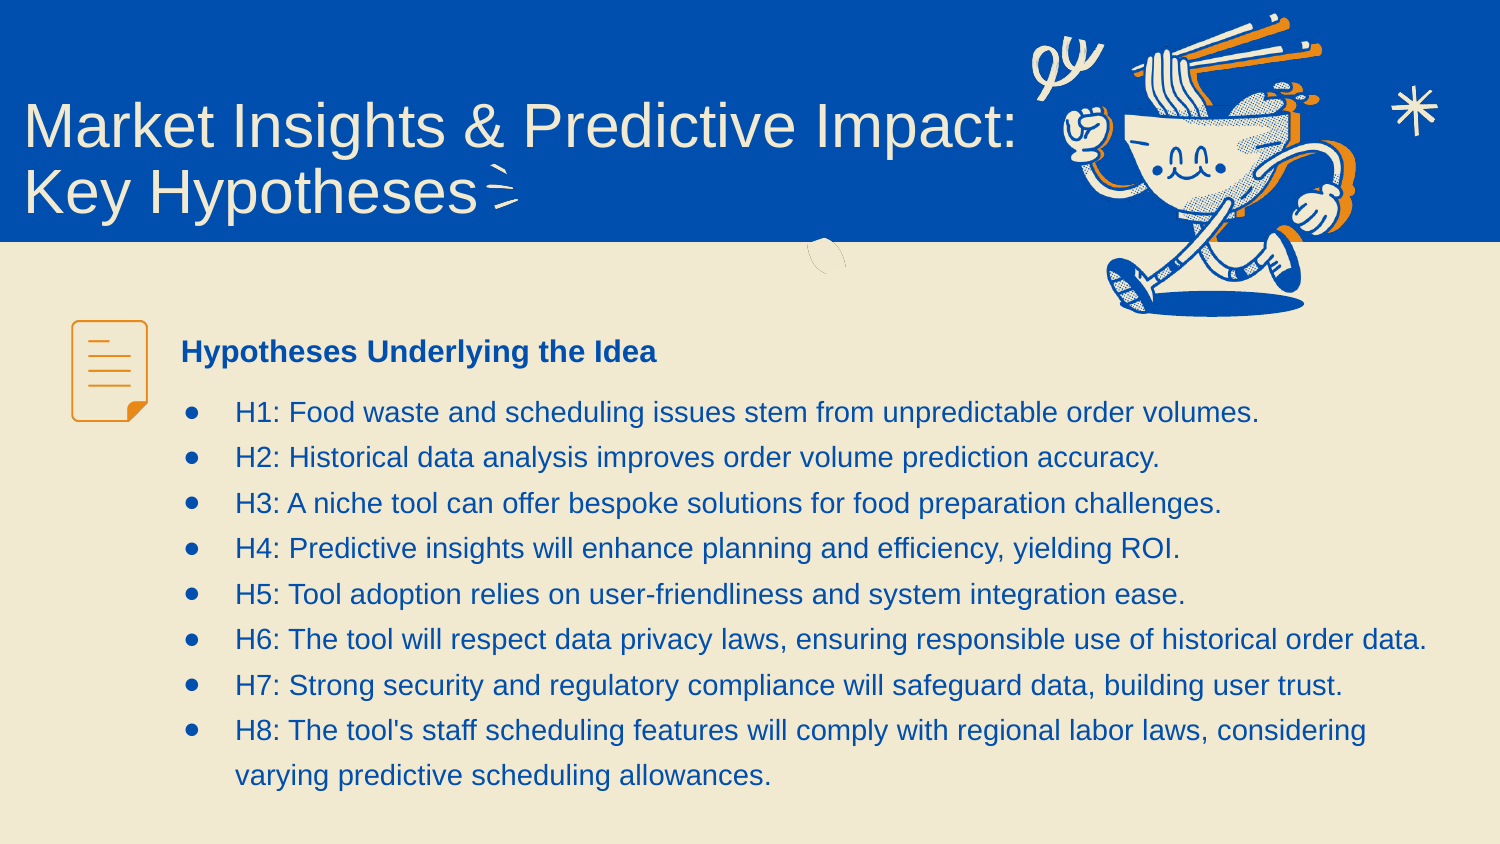

Market Insights & Predictive Impact: Key Hypotheses

Hypotheses Underlying the Idea

H1: Food waste and scheduling issues stem from unpredictable order volumes.
H2: Historical data analysis improves order volume prediction accuracy.
H3: A niche tool can offer bespoke solutions for food preparation challenges.
H4: Predictive insights will enhance planning and efficiency, yielding ROI.
H5: Tool adoption relies on user-friendliness and system integration ease.
H6: The tool will respect data privacy laws, ensuring responsible use of historical order data.
H7: Strong security and regulatory compliance will safeguard data, building user trust.
H8: The tool's staff scheduling features will comply with regional labor laws, considering varying predictive scheduling allowances.